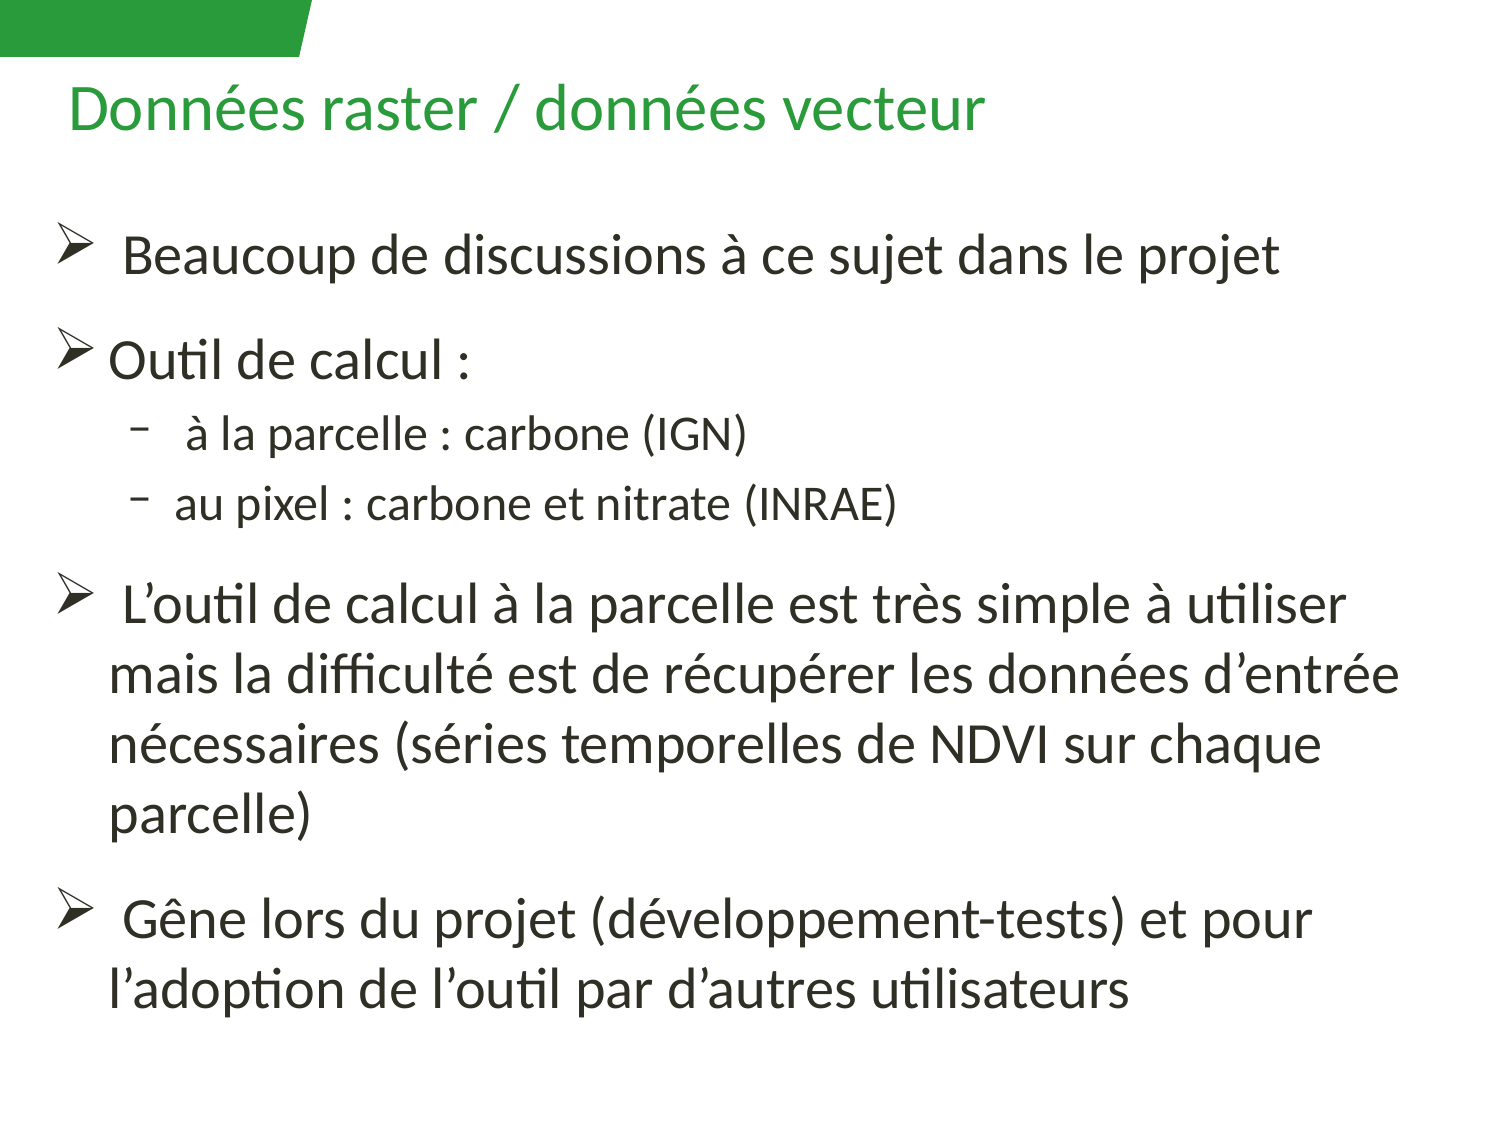

# Données raster / données vecteur

 Beaucoup de discussions à ce sujet dans le projet

Outil de calcul :
 à la parcelle : carbone (IGN)
au pixel : carbone et nitrate (INRAE)

 L’outil de calcul à la parcelle est très simple à utiliser  mais la difficulté est de récupérer les données d’entrée nécessaires (séries temporelles de NDVI sur chaque parcelle)

 Gêne lors du projet (développement-tests) et pour l’adoption de l’outil par d’autres utilisateurs